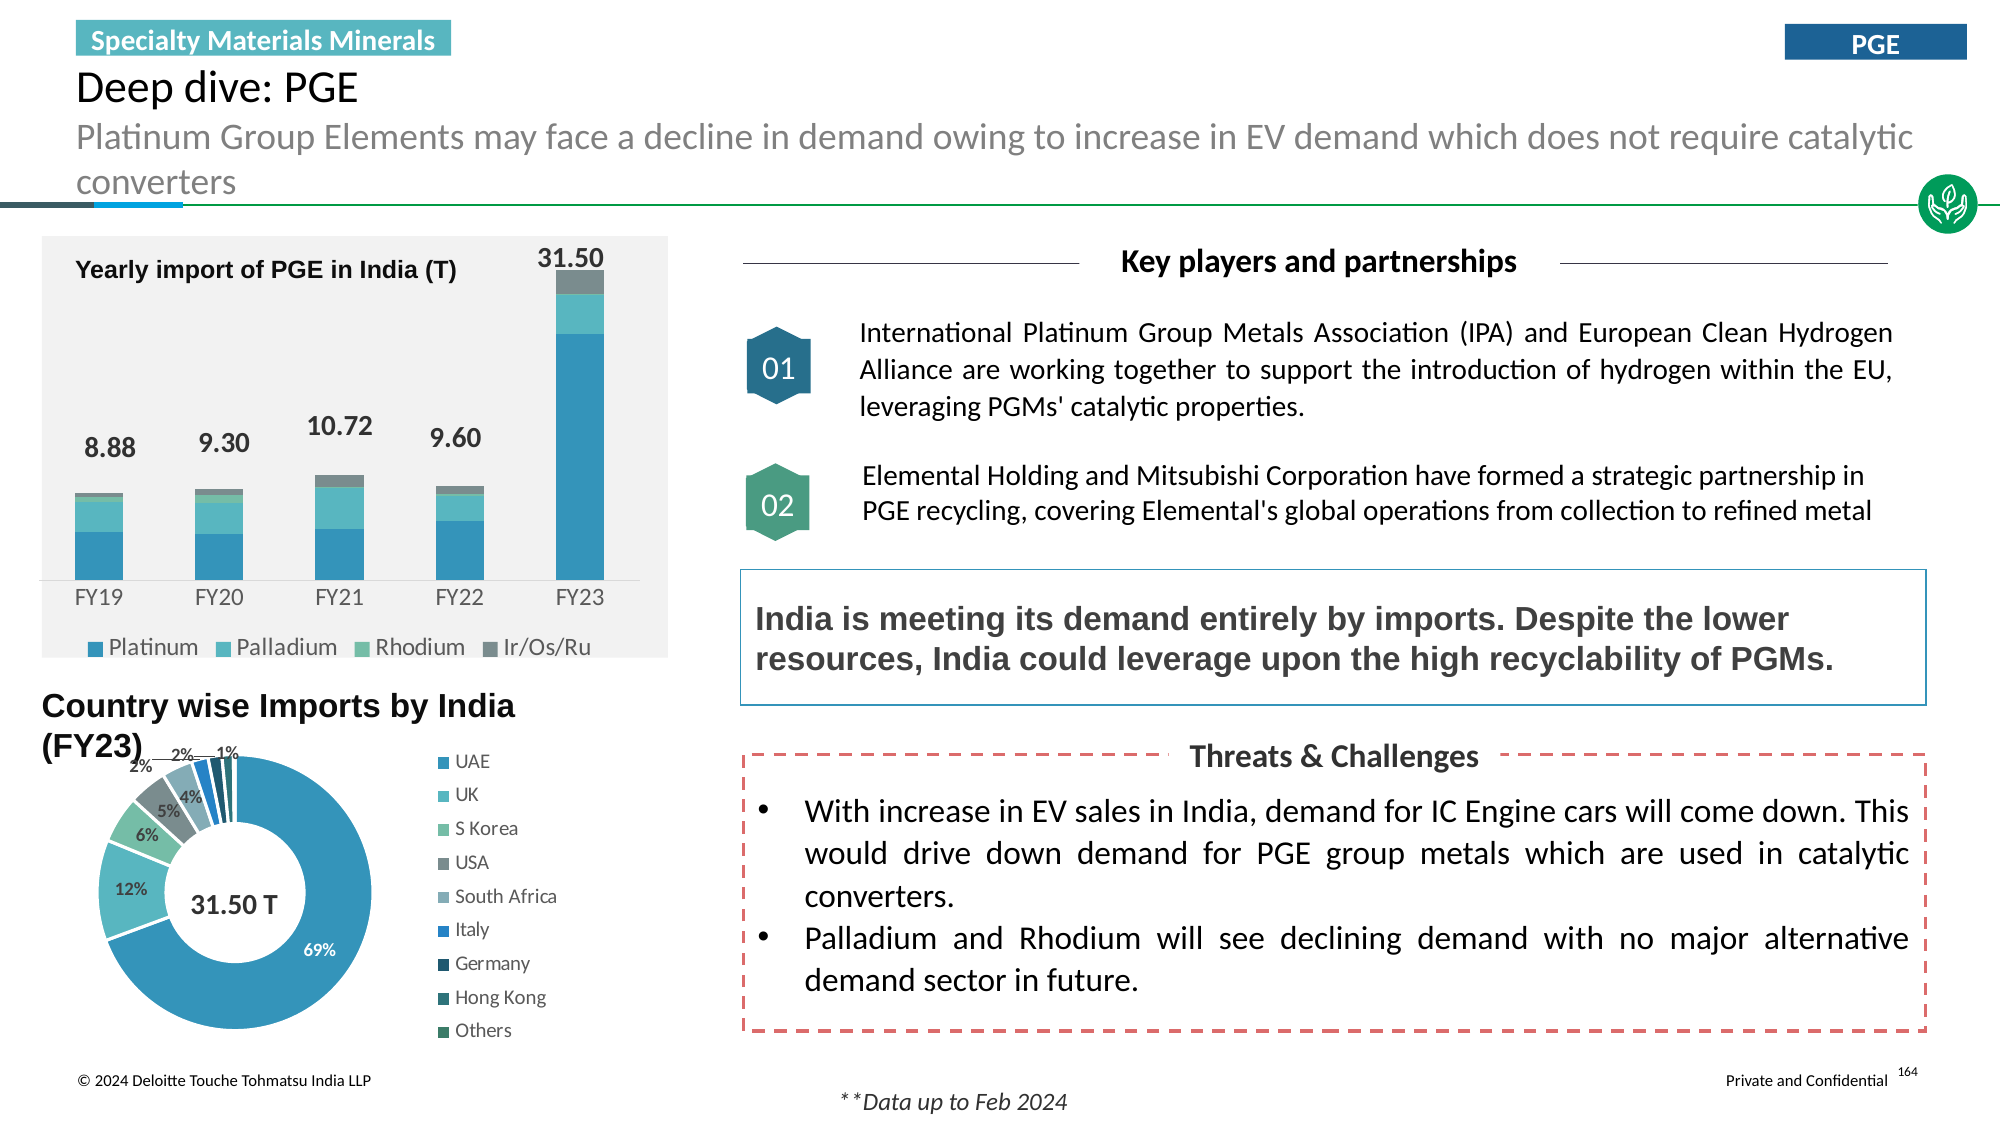

Specialty Materials Minerals
PGE
# Deep dive: PGE
Platinum Group Elements may face a decline in demand owing to increase in EV demand which does not require catalytic converters

Key players and partnerships

### Chart

| Category | Platinum | Palladium | Rhodium | Ir/Os/Ru |
|---|---|---|---|---|
| FY19 | 4.86 | 3.04 | 0.56 | 0.42000000000000004 |
| FY20 | 4.7 | 3.1799999999999997 | 0.79 | 0.63 |
| FY21 | 5.1899999999999995 | 4.140000000000001 | 0.18 | 1.21 |
| FY22 | 6.029999999999999 | 2.57 | 0.16 | 0.8400000000000001 |
| FY23 | 25.04 | 4.01 | 0.08 | 2.37 |
31.50
  Yearly import of PGE in India (T)
International Platinum Group Metals Association (IPA) and European Clean Hydrogen Alliance are working together to support the introduction of hydrogen within the EU, leveraging PGMs' catalytic properties.

01
10.72
9.60
9.30
8.88

Elemental Holding and Mitsubishi Corporation have formed a strategic partnership in PGE recycling, covering Elemental's global operations from collection to refined metal

02
India is meeting its demand entirely by imports. Despite the lower resources, India could leverage upon the high recyclability of PGMs.
Country wise Imports by India (FY23)

### Chart

| Category |  |
|---|---|
| UAE | 0.6933333333333334 |
| UK | 0.11841269841269841 |
| S Korea | 0.05555555555555555 |
| USA | 0.04507936507936508 |
| South Africa | 0.03619047619047619 |
| Italy | 0.019682539682539683 |
| Germany | 0.01619047619047619 |
| Hong Kong | 0.013333333333333332 |
| Others | 0.0019047619047619048 |
Threats & Challenges
With increase in EV sales in India, demand for IC Engine cars will come down. This would drive down demand for PGE group metals which are used in catalytic converters.
Palladium and Rhodium will see declining demand with no major alternative demand sector in future.
31.50 T
**Data up to Feb 2024